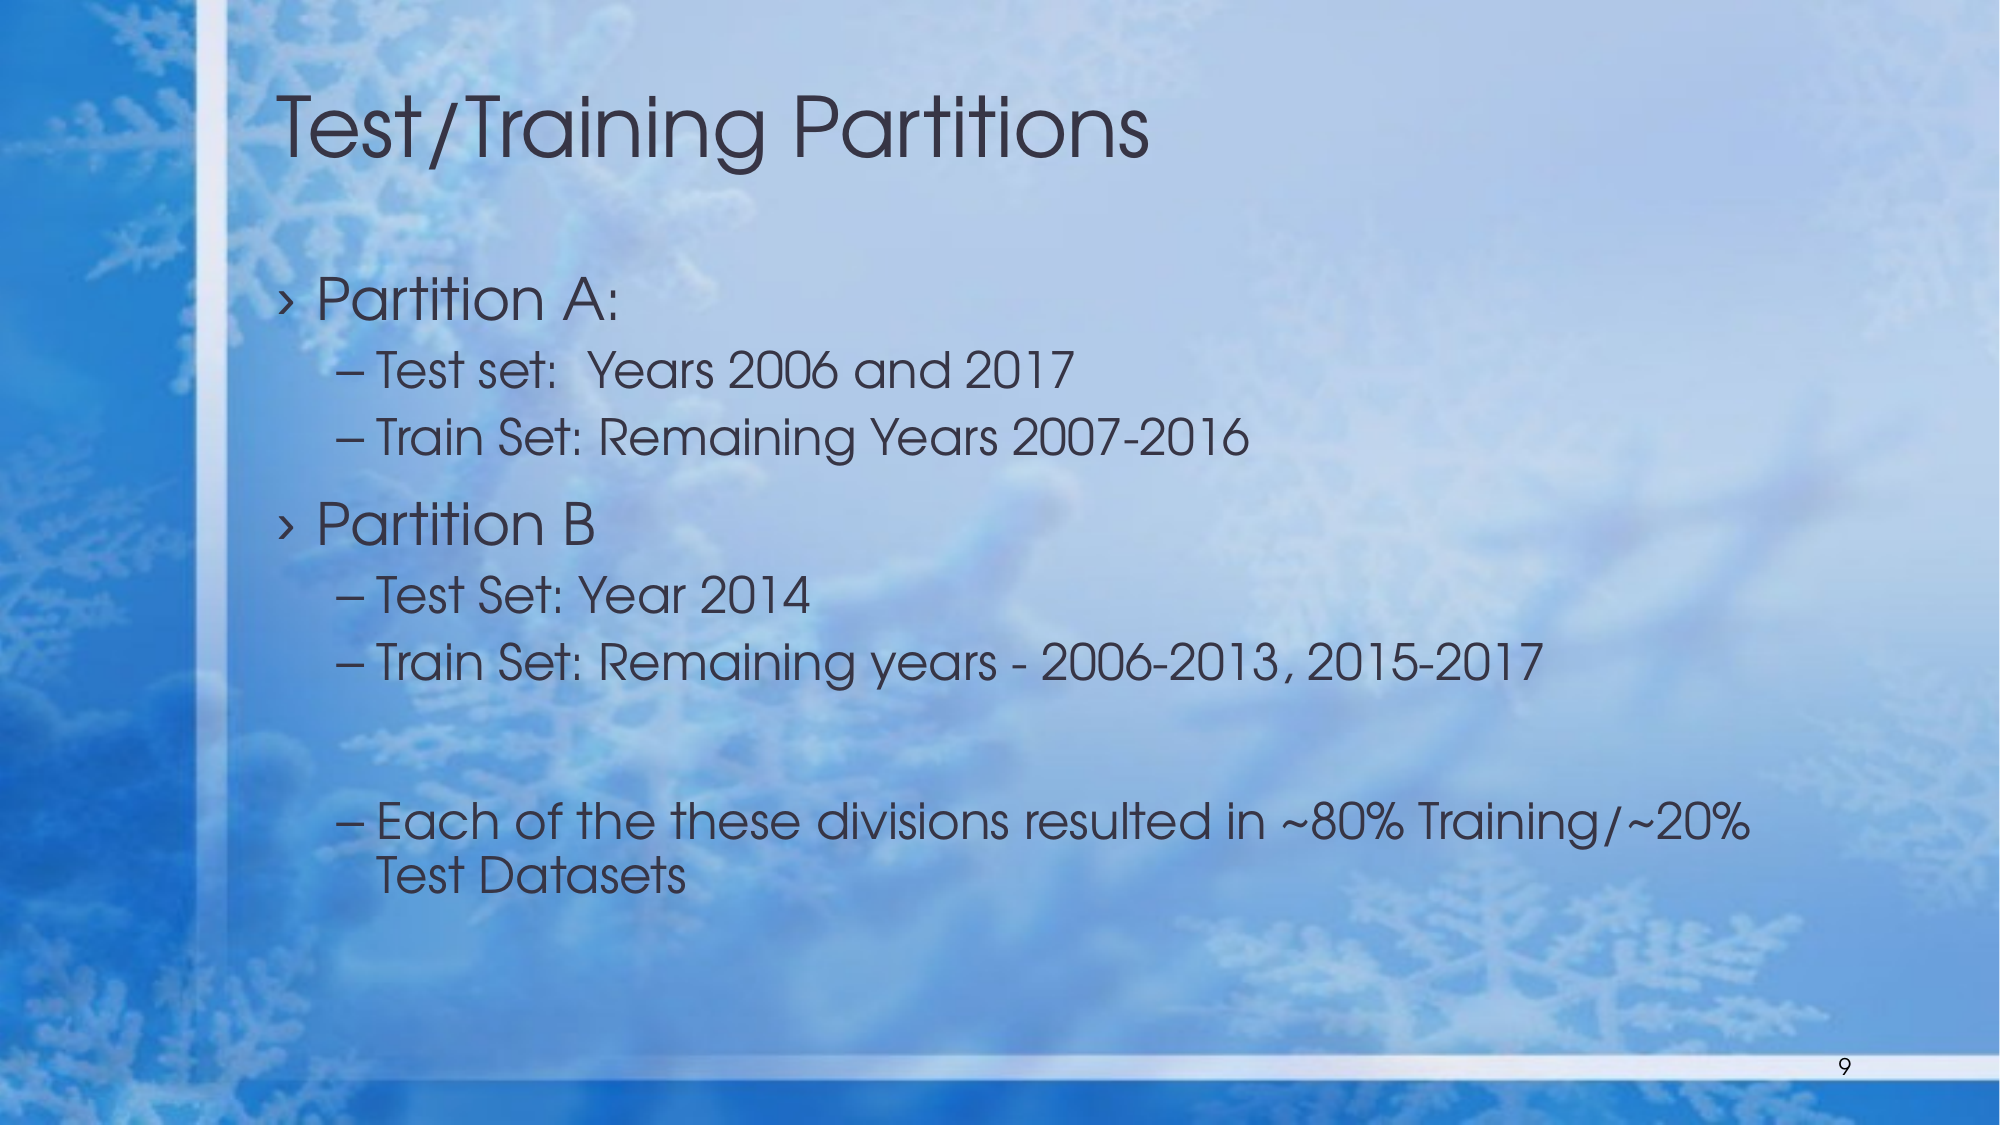

# Test/Training Partitions
Partition A:
Test set:  Years 2006 and 2017
Train Set: Remaining Years 2007-2016
Partition B
Test Set: Year 2014
Train Set: Remaining years - 2006-2013, 2015-2017

Each of the these divisions resulted in ~80% Training/~20% Test Datasets
9